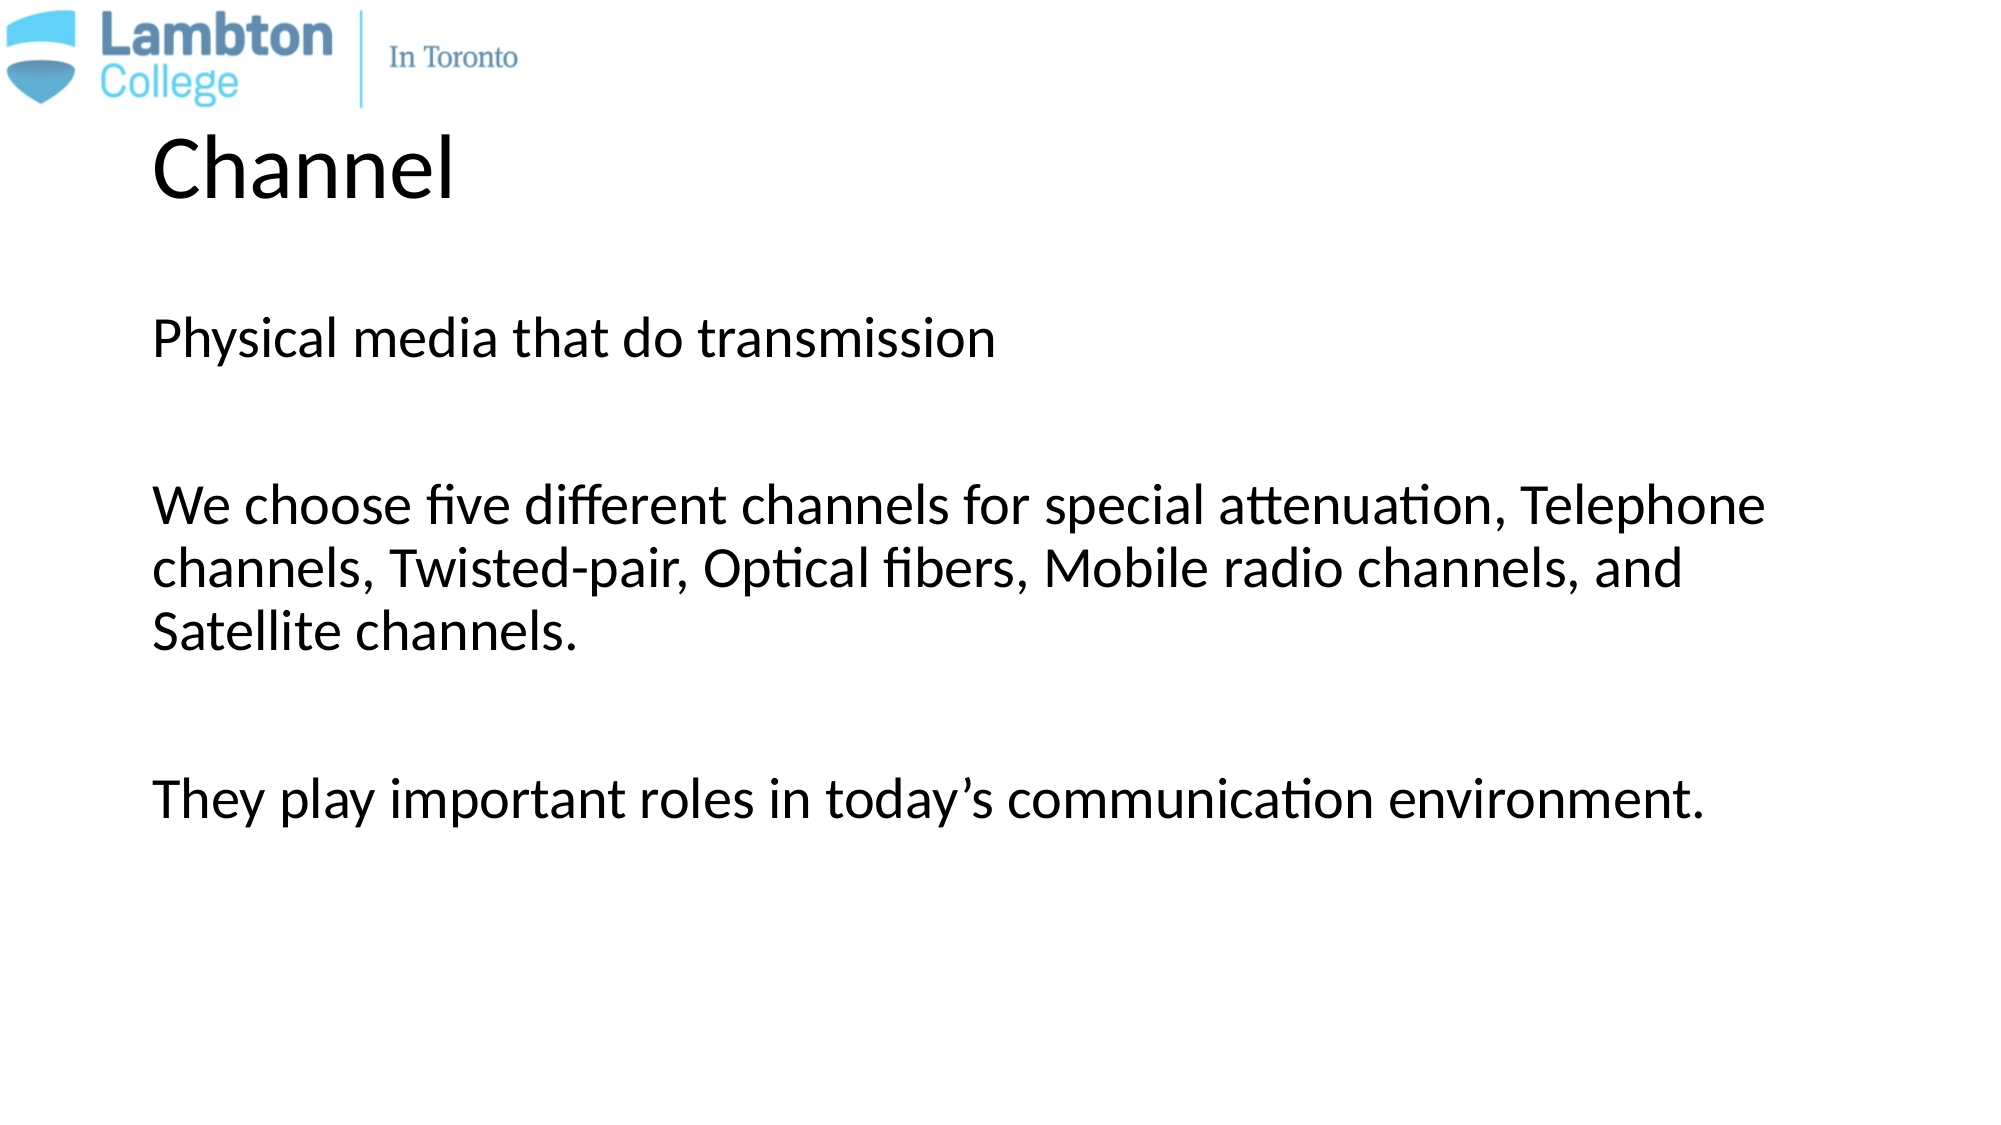

# Channel
Physical media that do transmission

We choose five different channels for special attenuation, Telephone channels, Twisted-pair, Optical fibers, Mobile radio channels, and Satellite channels.

They play important roles in today’s communication environment.